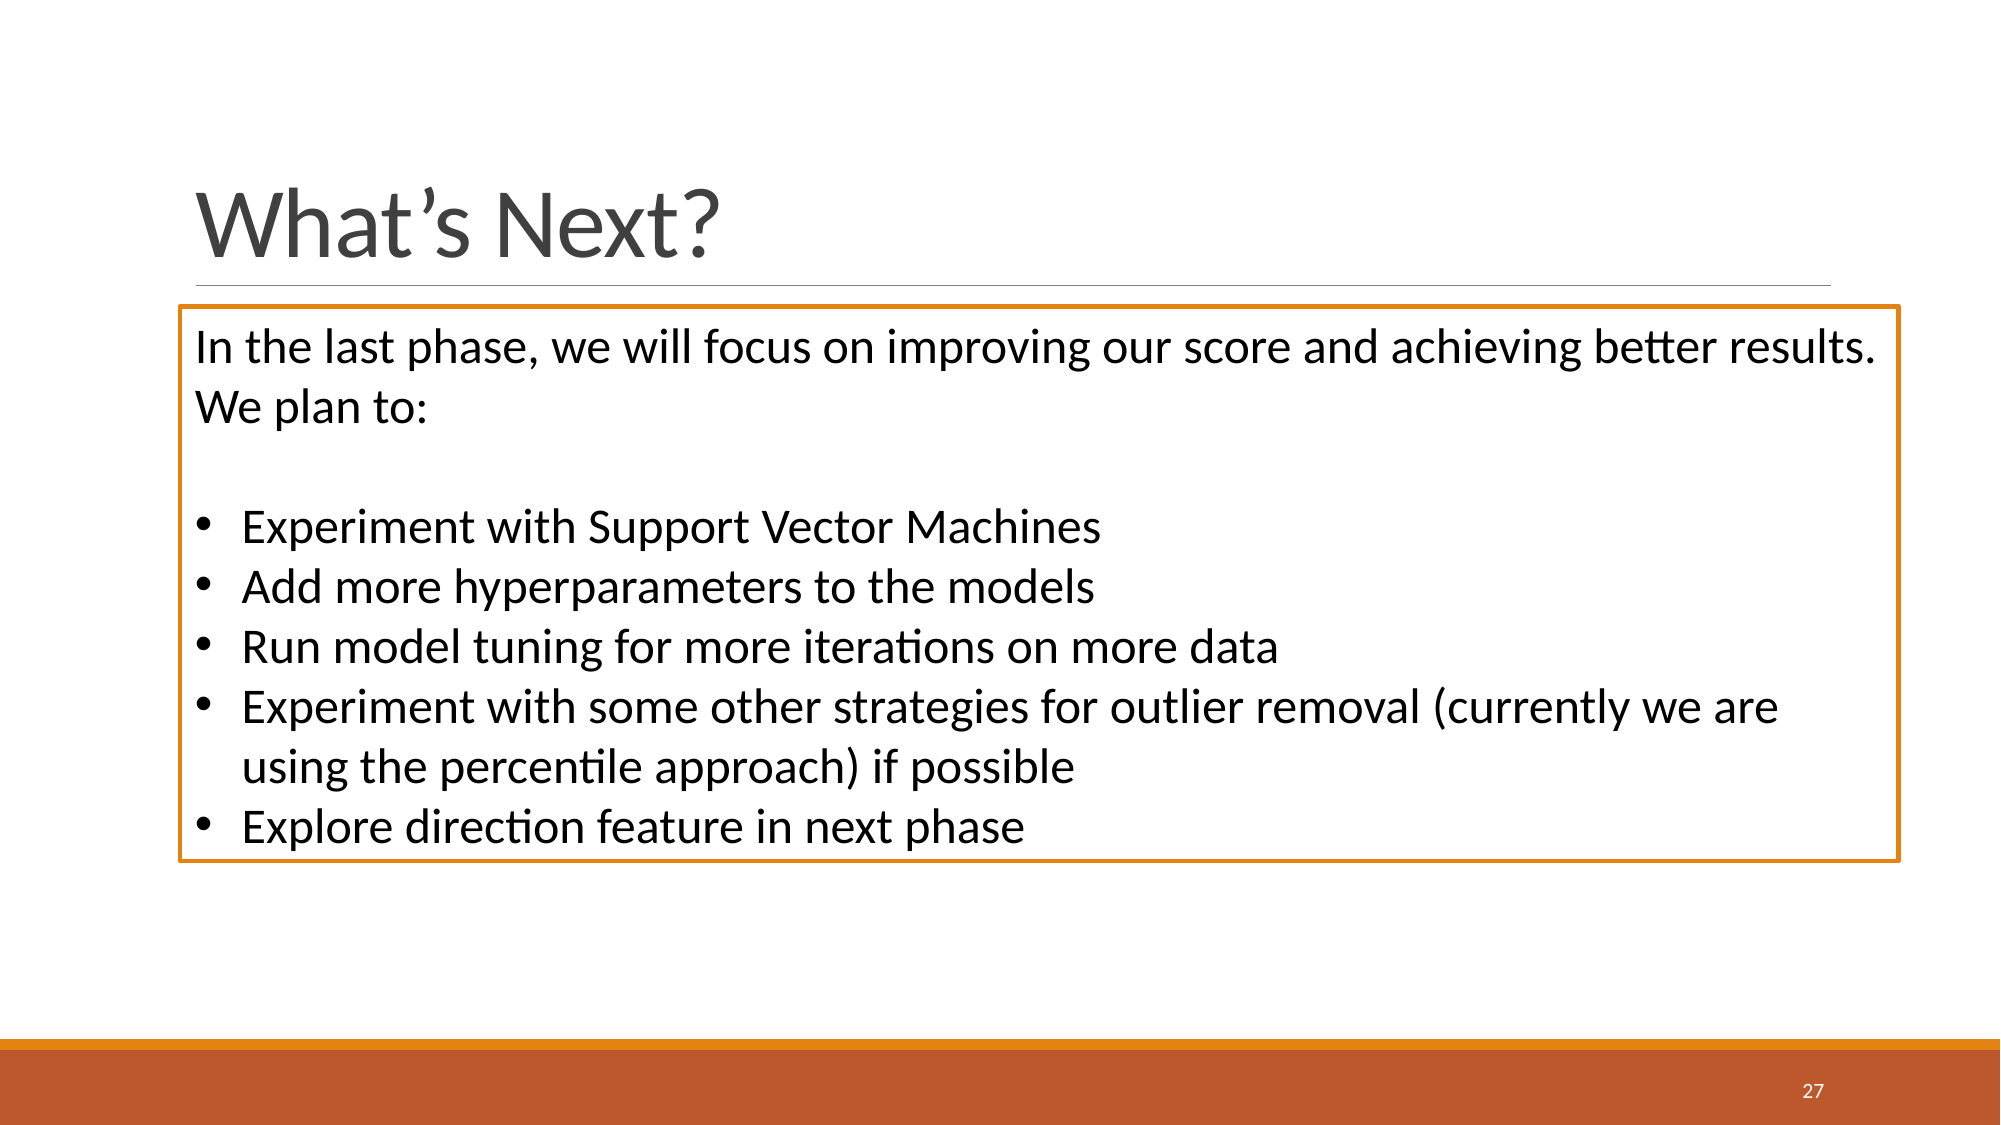

# What’s Next?
In the last phase, we will focus on improving our score and achieving better results. We plan to:

Experiment with Support Vector Machines
Add more hyperparameters to the models
Run model tuning for more iterations on more data
Experiment with some other strategies for outlier removal (currently we are using the percentile approach) if possible
Explore direction feature in next phase
27